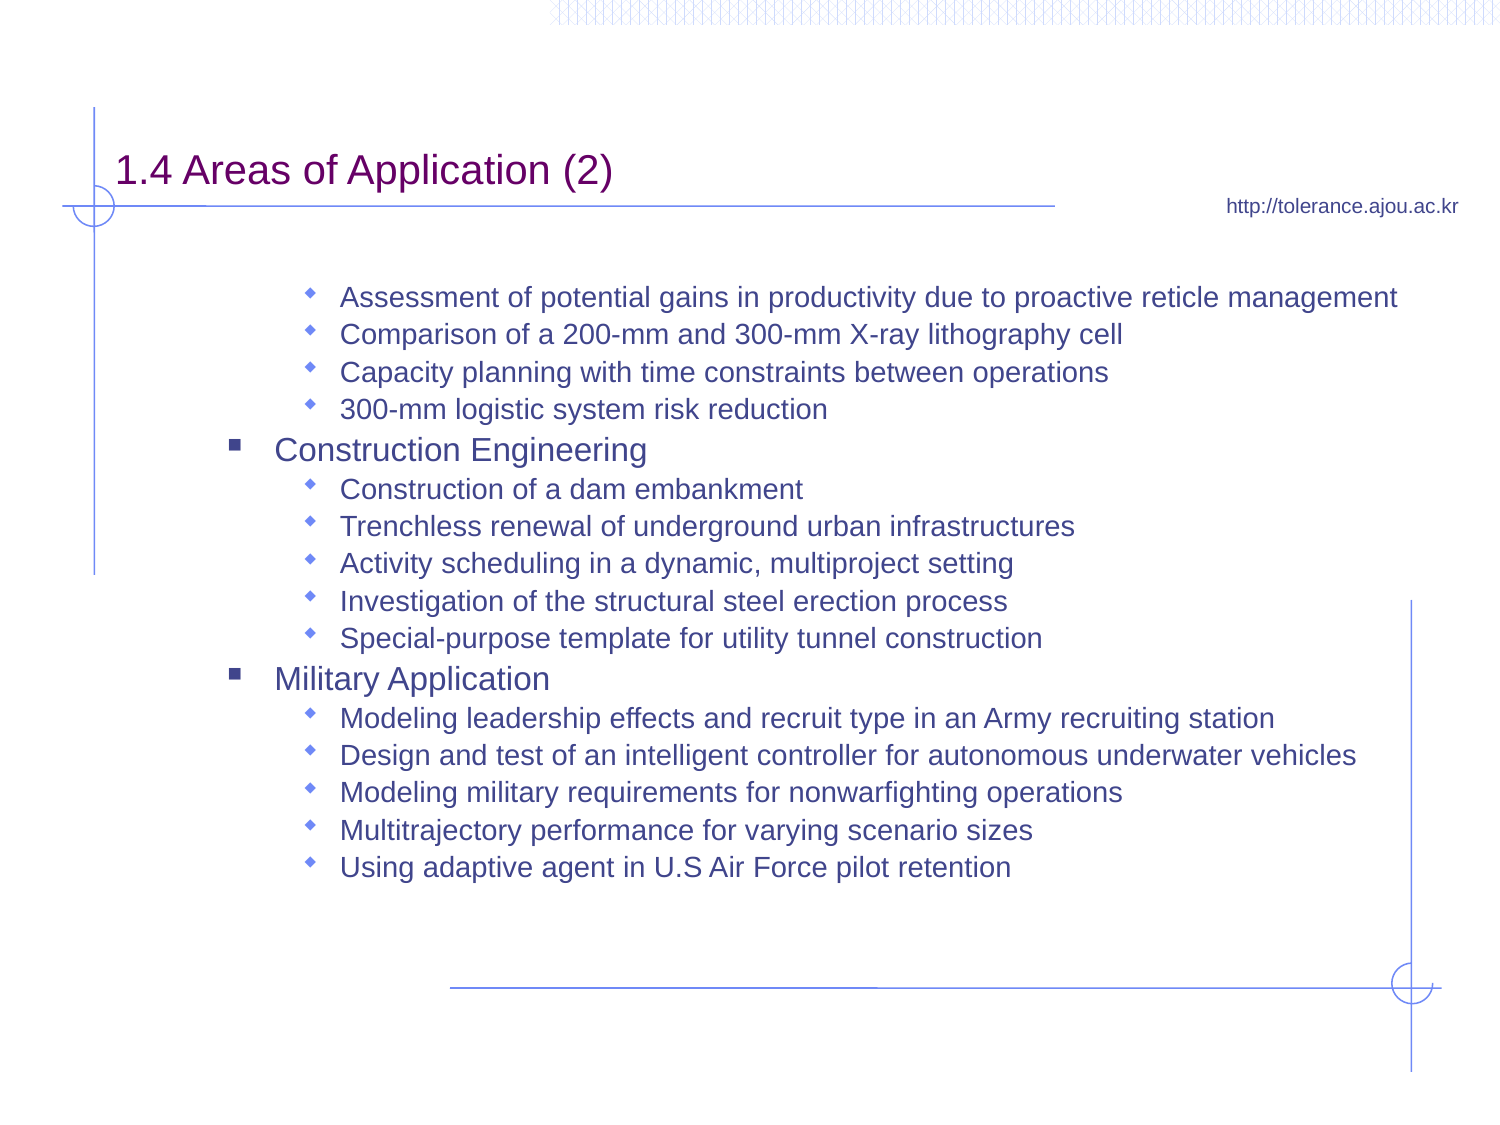

# 1.4 Areas of Application (2)
Assessment of potential gains in productivity due to proactive reticle management
Comparison of a 200-mm and 300-mm X-ray lithography cell
Capacity planning with time constraints between operations
300-mm logistic system risk reduction
Construction Engineering
Construction of a dam embankment
Trenchless renewal of underground urban infrastructures
Activity scheduling in a dynamic, multiproject setting
Investigation of the structural steel erection process
Special-purpose template for utility tunnel construction
Military Application
Modeling leadership effects and recruit type in an Army recruiting station
Design and test of an intelligent controller for autonomous underwater vehicles
Modeling military requirements for nonwarfighting operations
Multitrajectory performance for varying scenario sizes
Using adaptive agent in U.S Air Force pilot retention